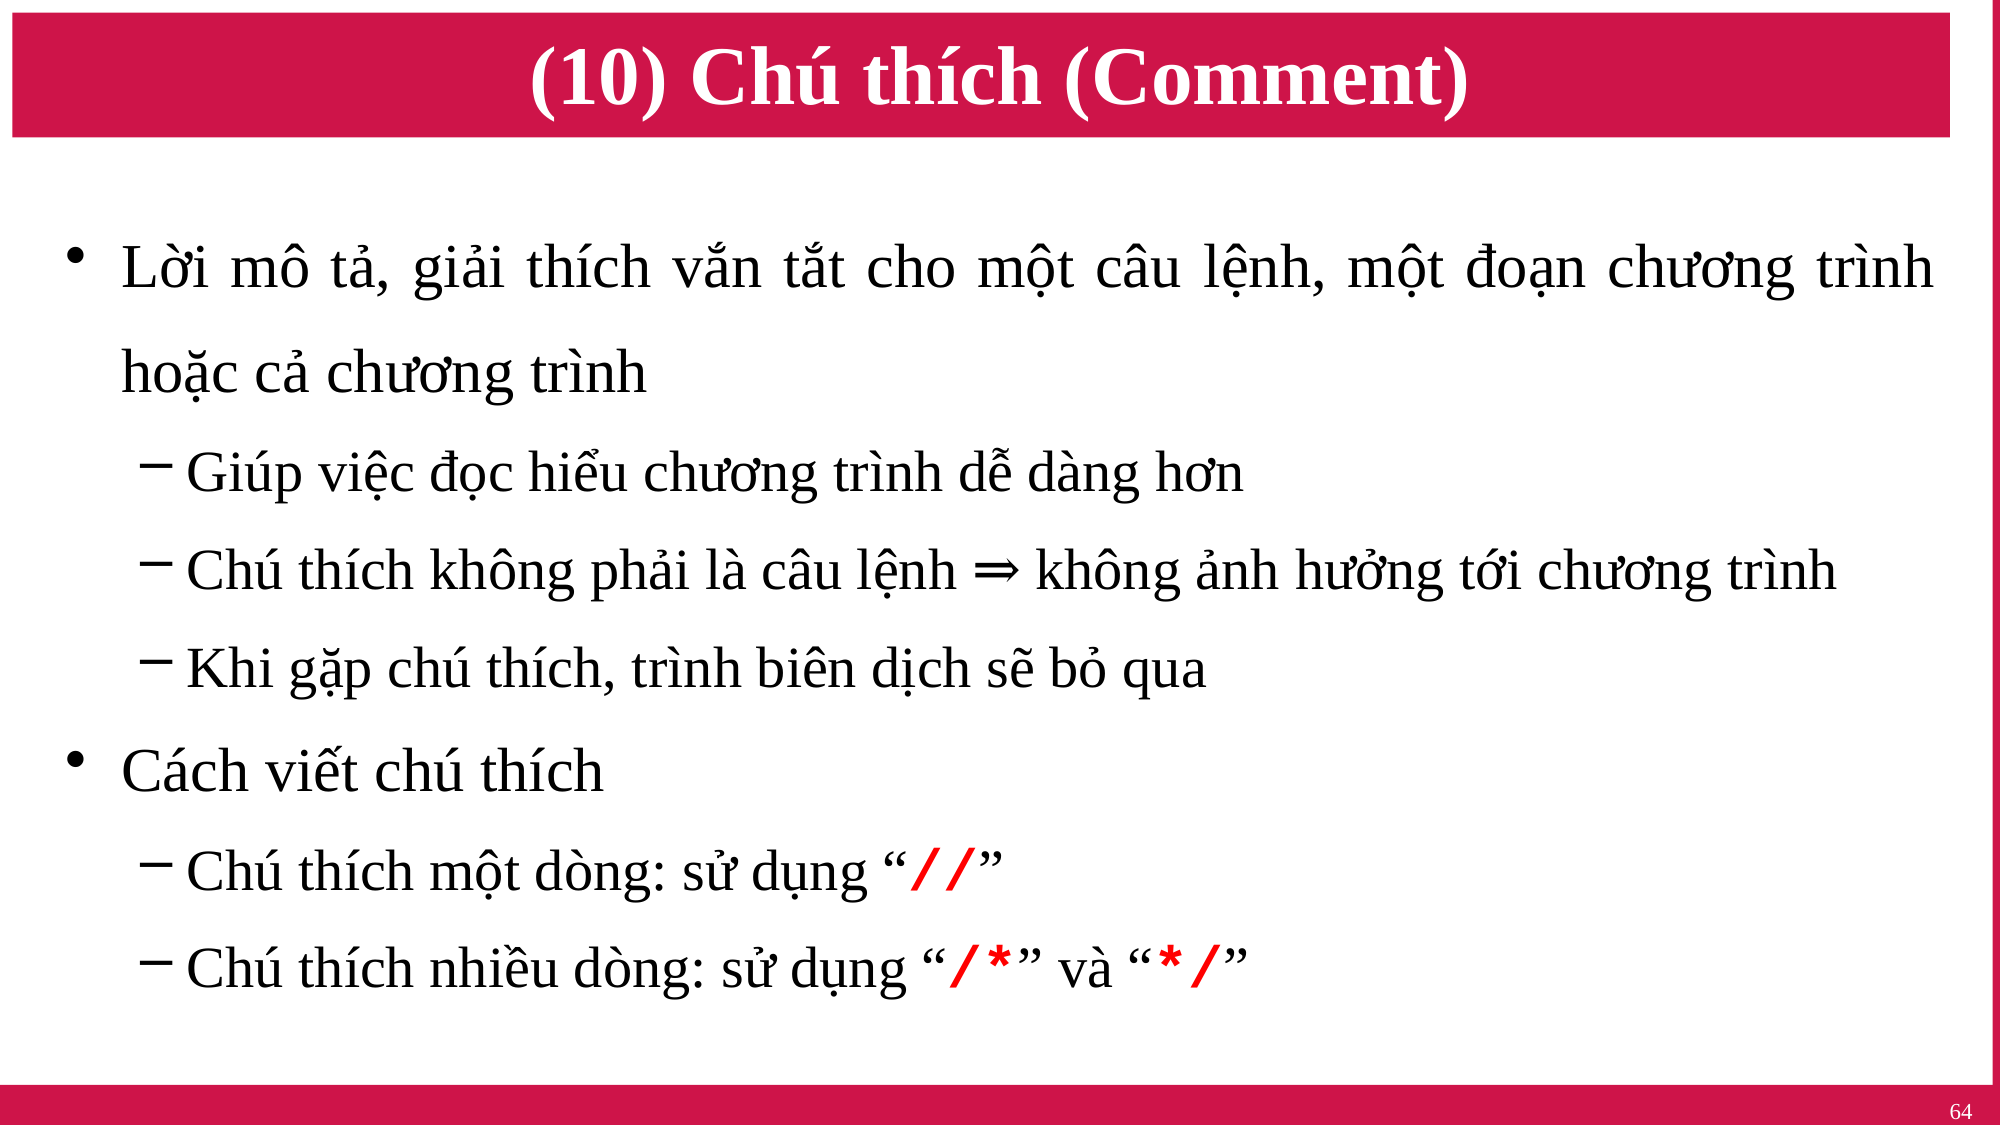

# (10) Chú thích (Comment)
Lời mô tả, giải thích vắn tắt cho một câu lệnh, một đoạn chương trình hoặc cả chương trình
Giúp việc đọc hiểu chương trình dễ dàng hơn
Chú thích không phải là câu lệnh ⇒ không ảnh hưởng tới chương trình
Khi gặp chú thích, trình biên dịch sẽ bỏ qua
Cách viết chú thích
Chú thích một dòng: sử dụng “//”
Chú thích nhiều dòng: sử dụng “/*” và “*/”
64